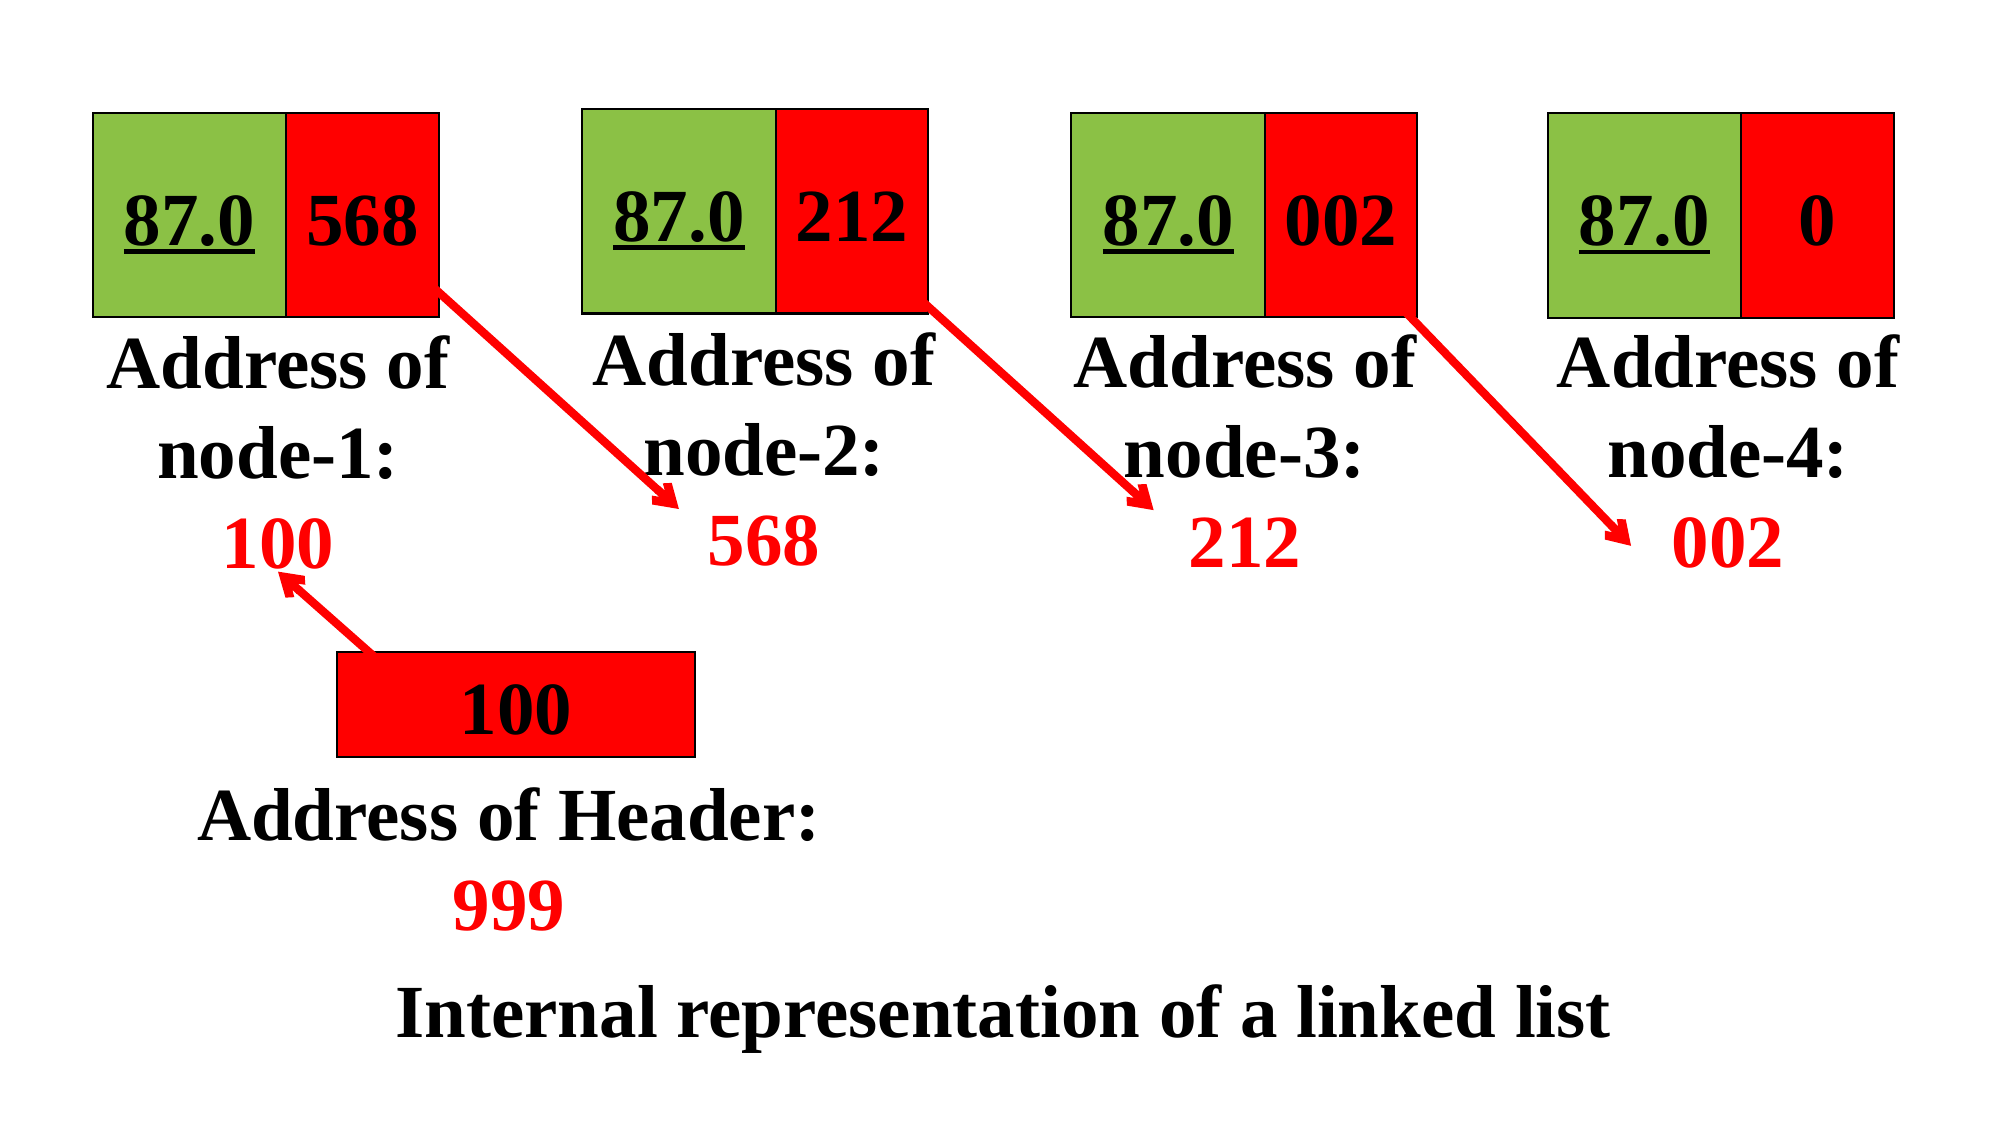

87.0
212
87.0
568
87.0
002
87.0
0
Address of node-2:
568
Address of node-3:
212
Address of node-4:
002
Address of node-1:
100
100
Address of Header:
999
Internal representation of a linked list